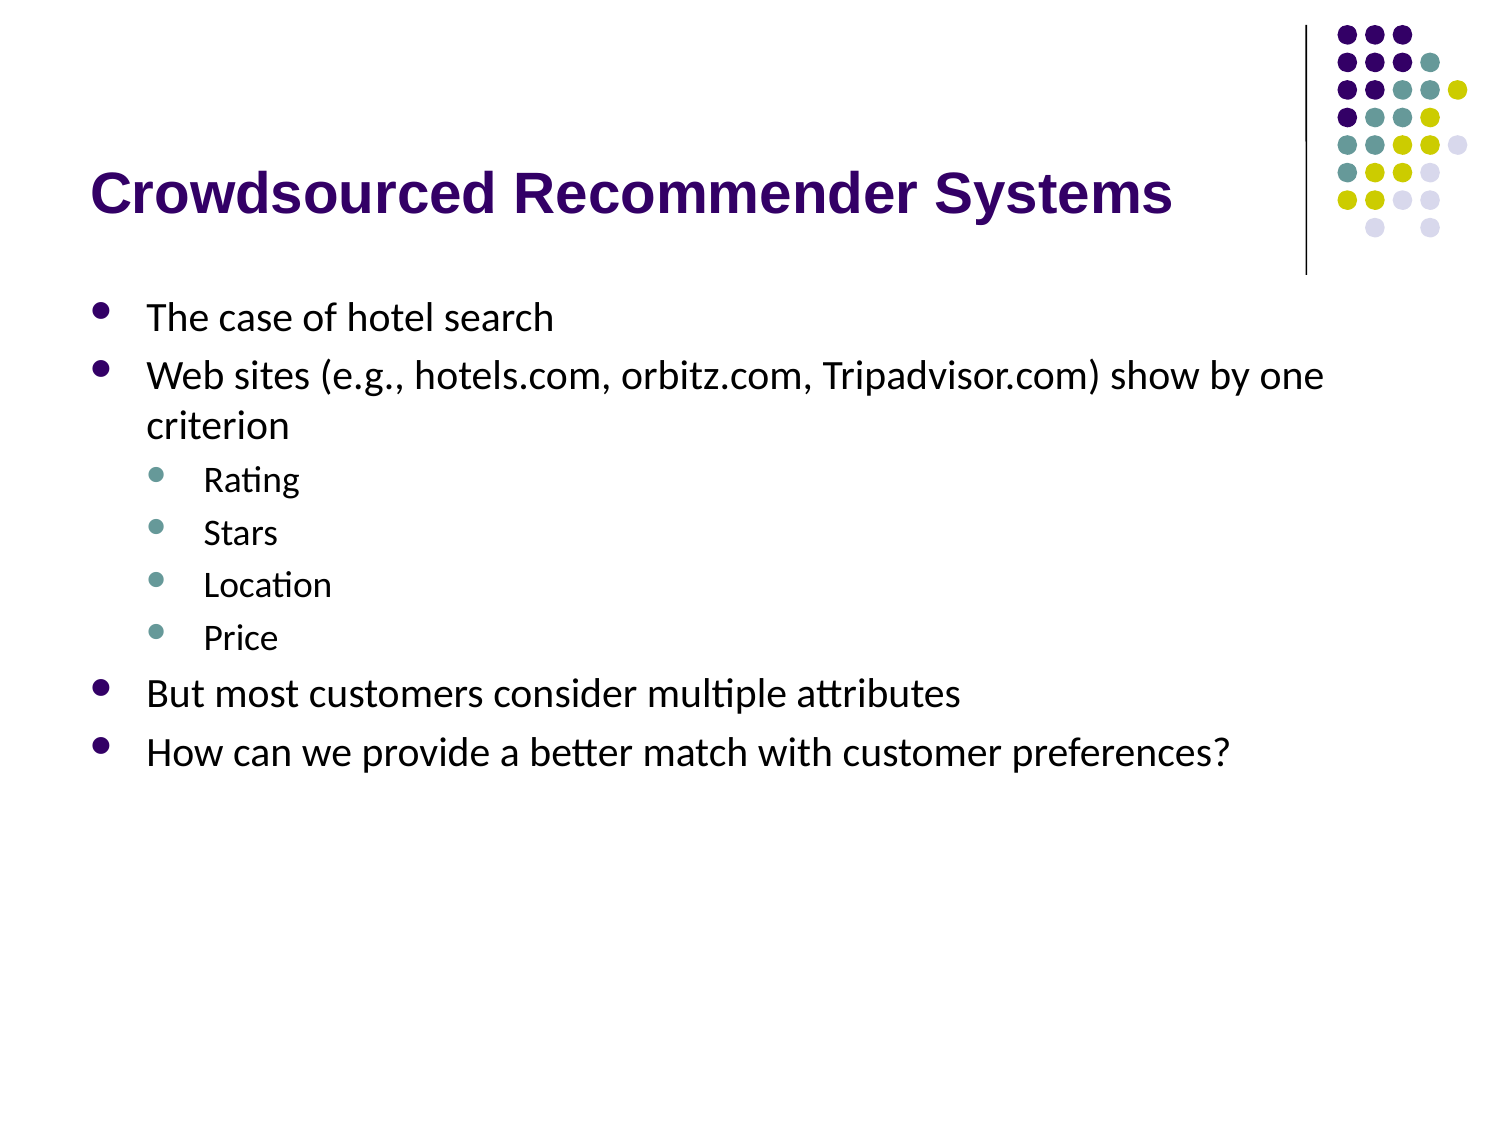

# Crowdsourced Recommender Systems
The case of hotel search
Web sites (e.g., hotels.com, orbitz.com, Tripadvisor.com) show by one criterion
Rating
Stars
Location
Price
But most customers consider multiple attributes
How can we provide a better match with customer preferences?